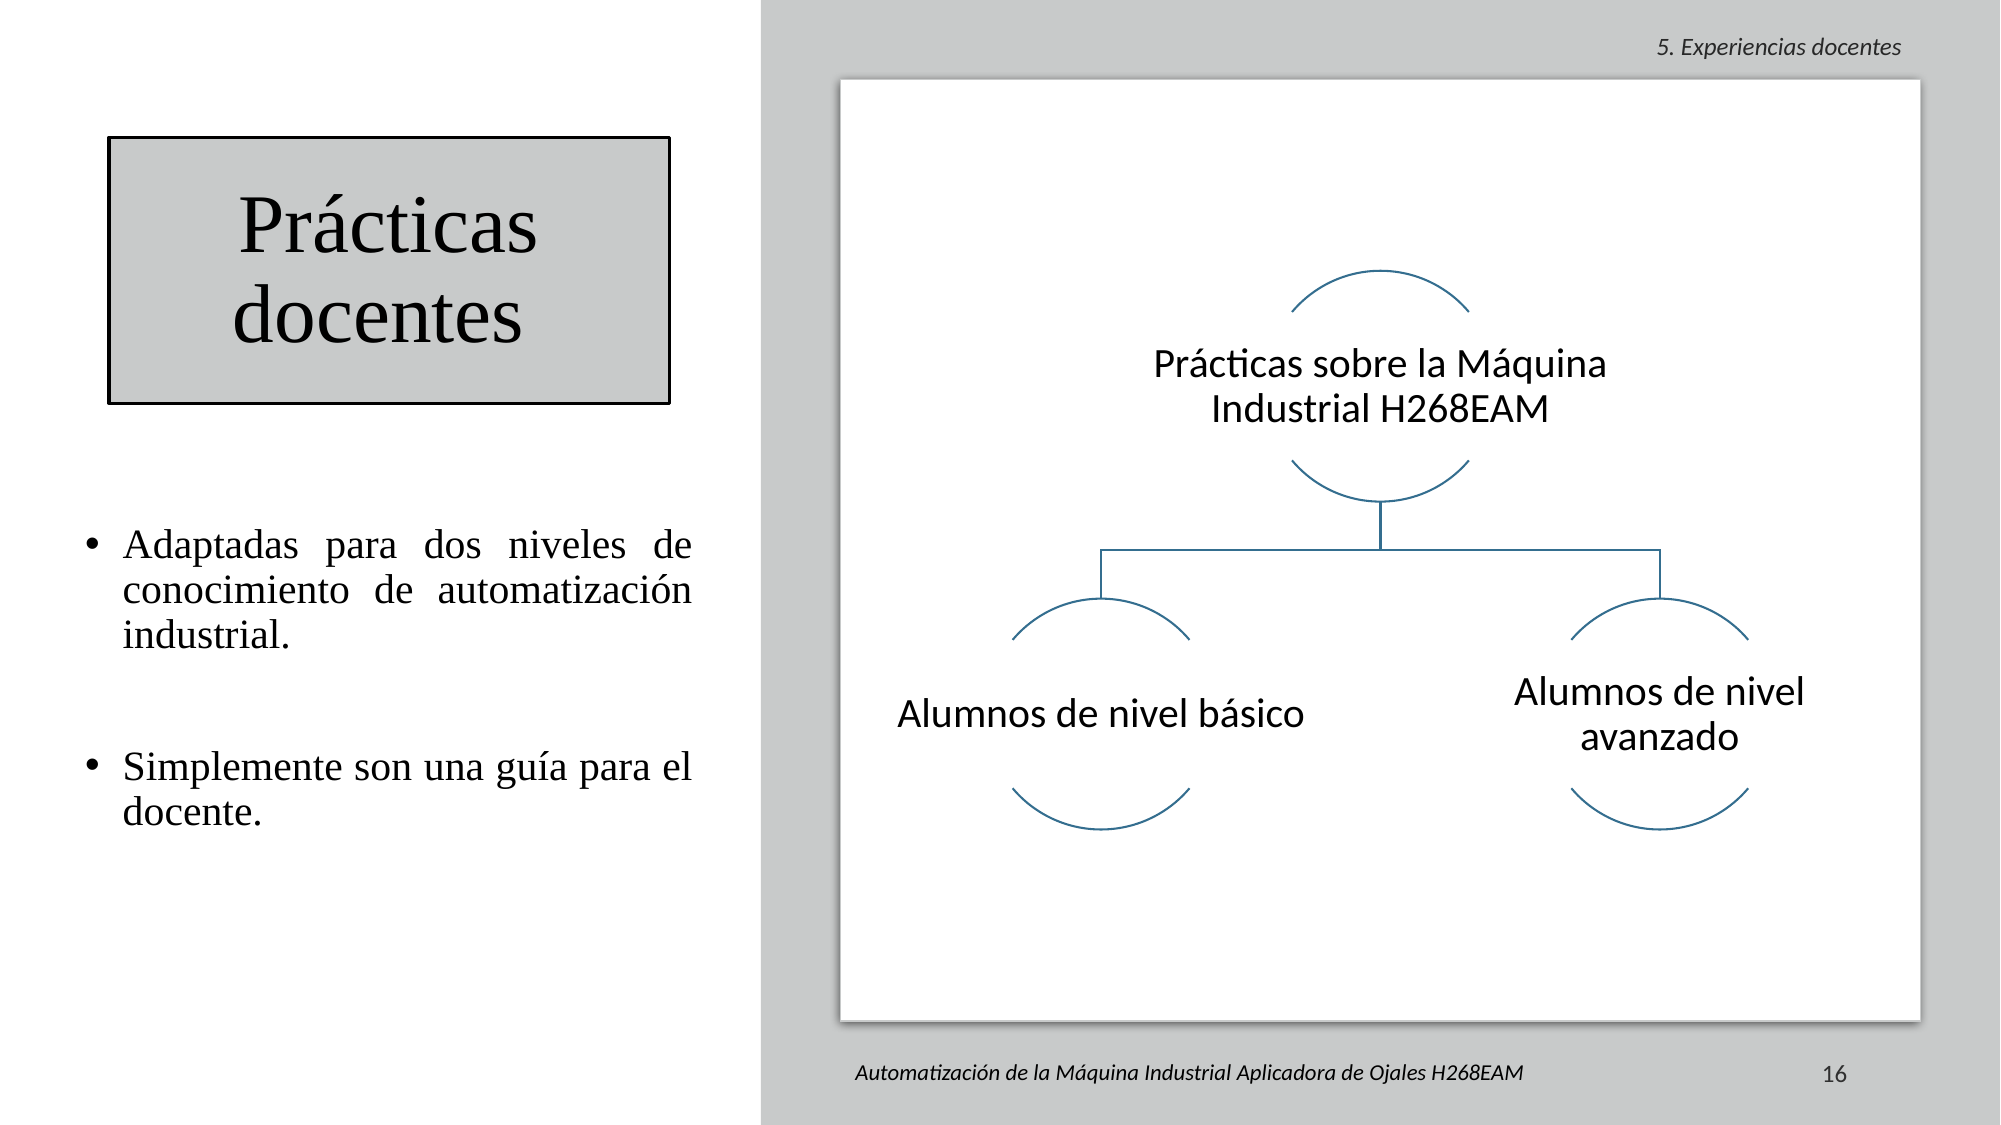

5. Experiencias docentes

Prácticas sobre la Máquina Industrial H268EAM
Alumnos de nivel básico
Alumnos de nivel avanzado
# Prácticas docentes
Adaptadas para dos niveles de conocimiento de automatización industrial.

Simplemente son una guía para el docente.
Automatización de la Máquina Industrial Aplicadora de Ojales H268EAM
16